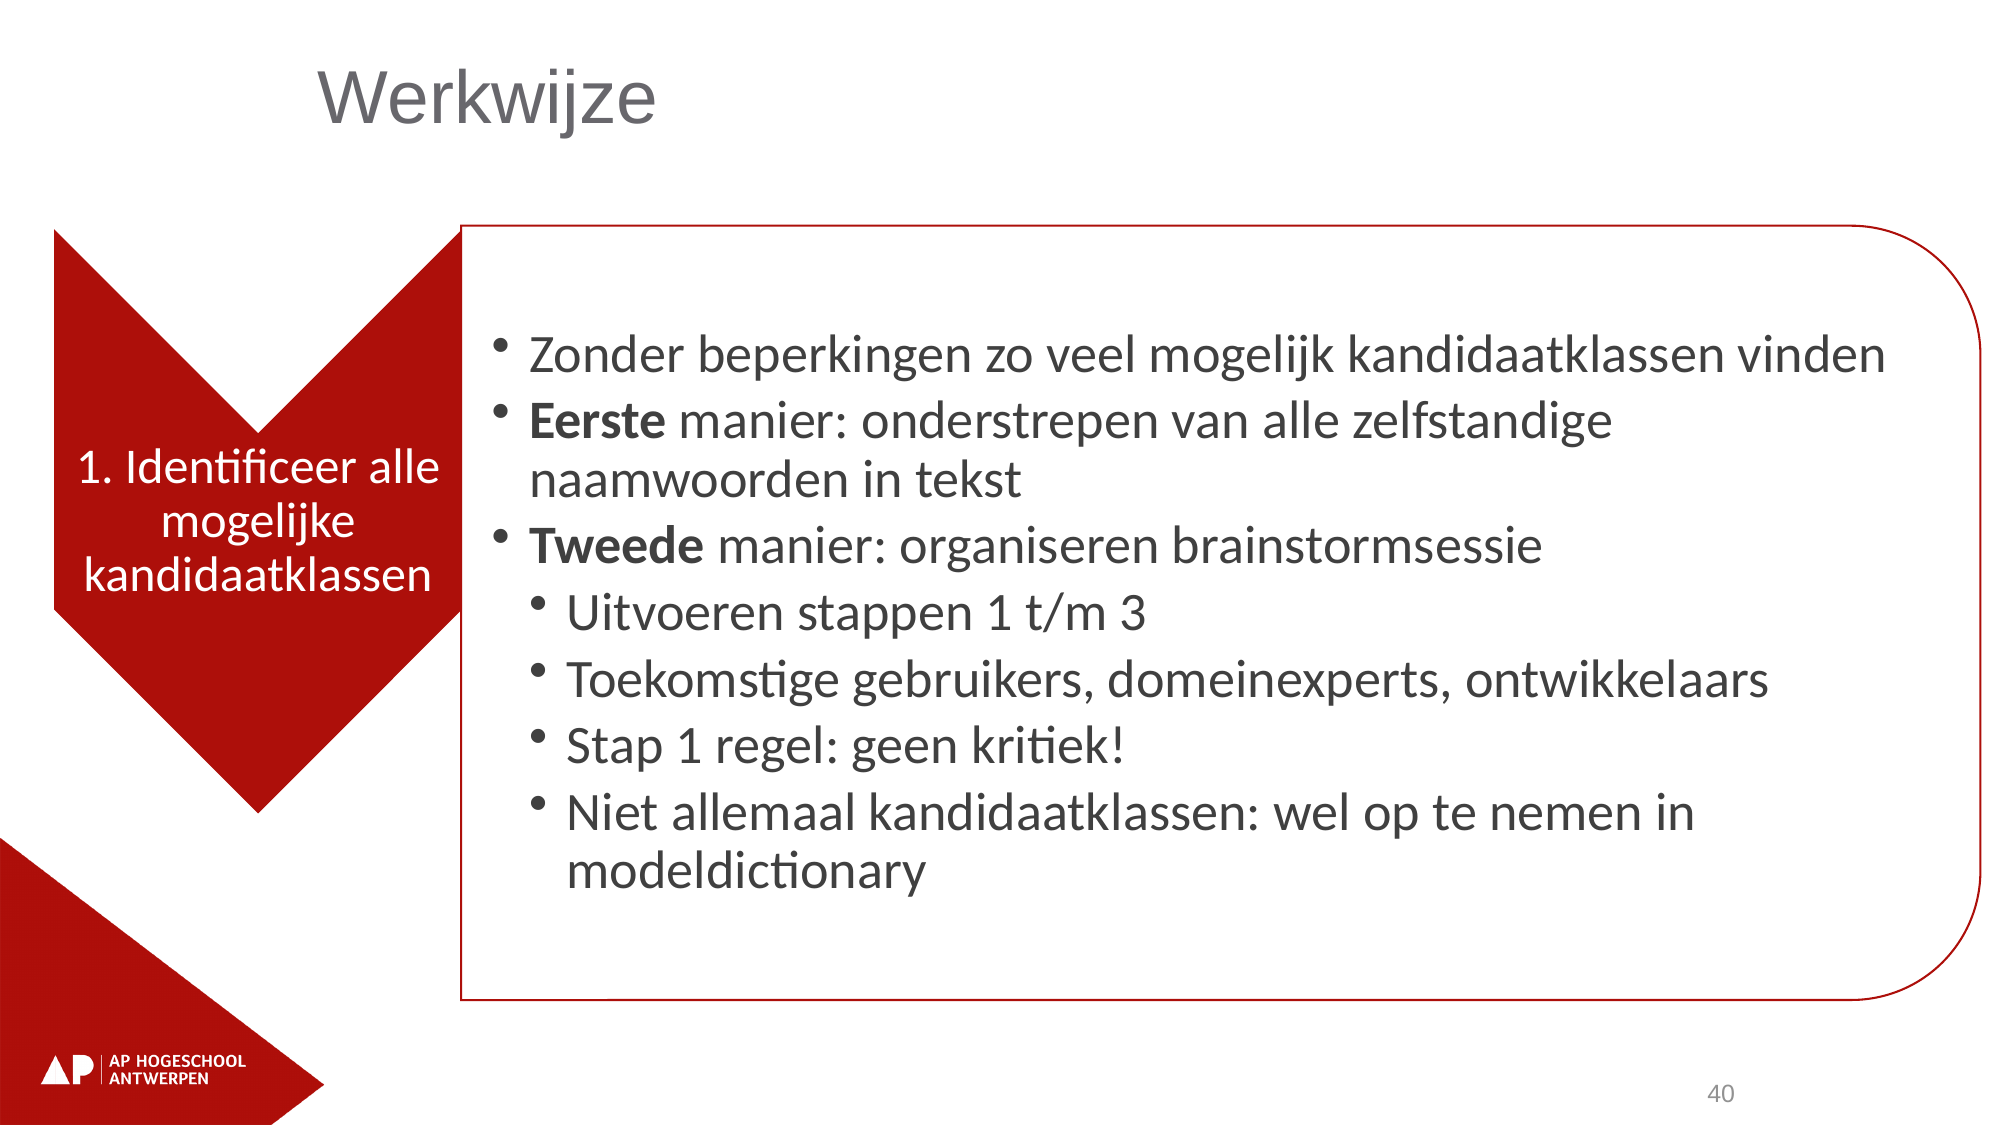

Werkwijze
1. Identificeer alle mogelijke kandidaatklassen
Zonder beperkingen zo veel mogelijk kandidaatklassen vinden
Eerste manier: onderstrepen van alle zelfstandige naamwoorden in tekst
Tweede manier: organiseren brainstormsessie
Uitvoeren stappen 1 t/m 3
Toekomstige gebruikers, domeinexperts, ontwikkelaars
Stap 1 regel: geen kritiek!
Niet allemaal kandidaatklassen: wel op te nemen in modeldictionary
40